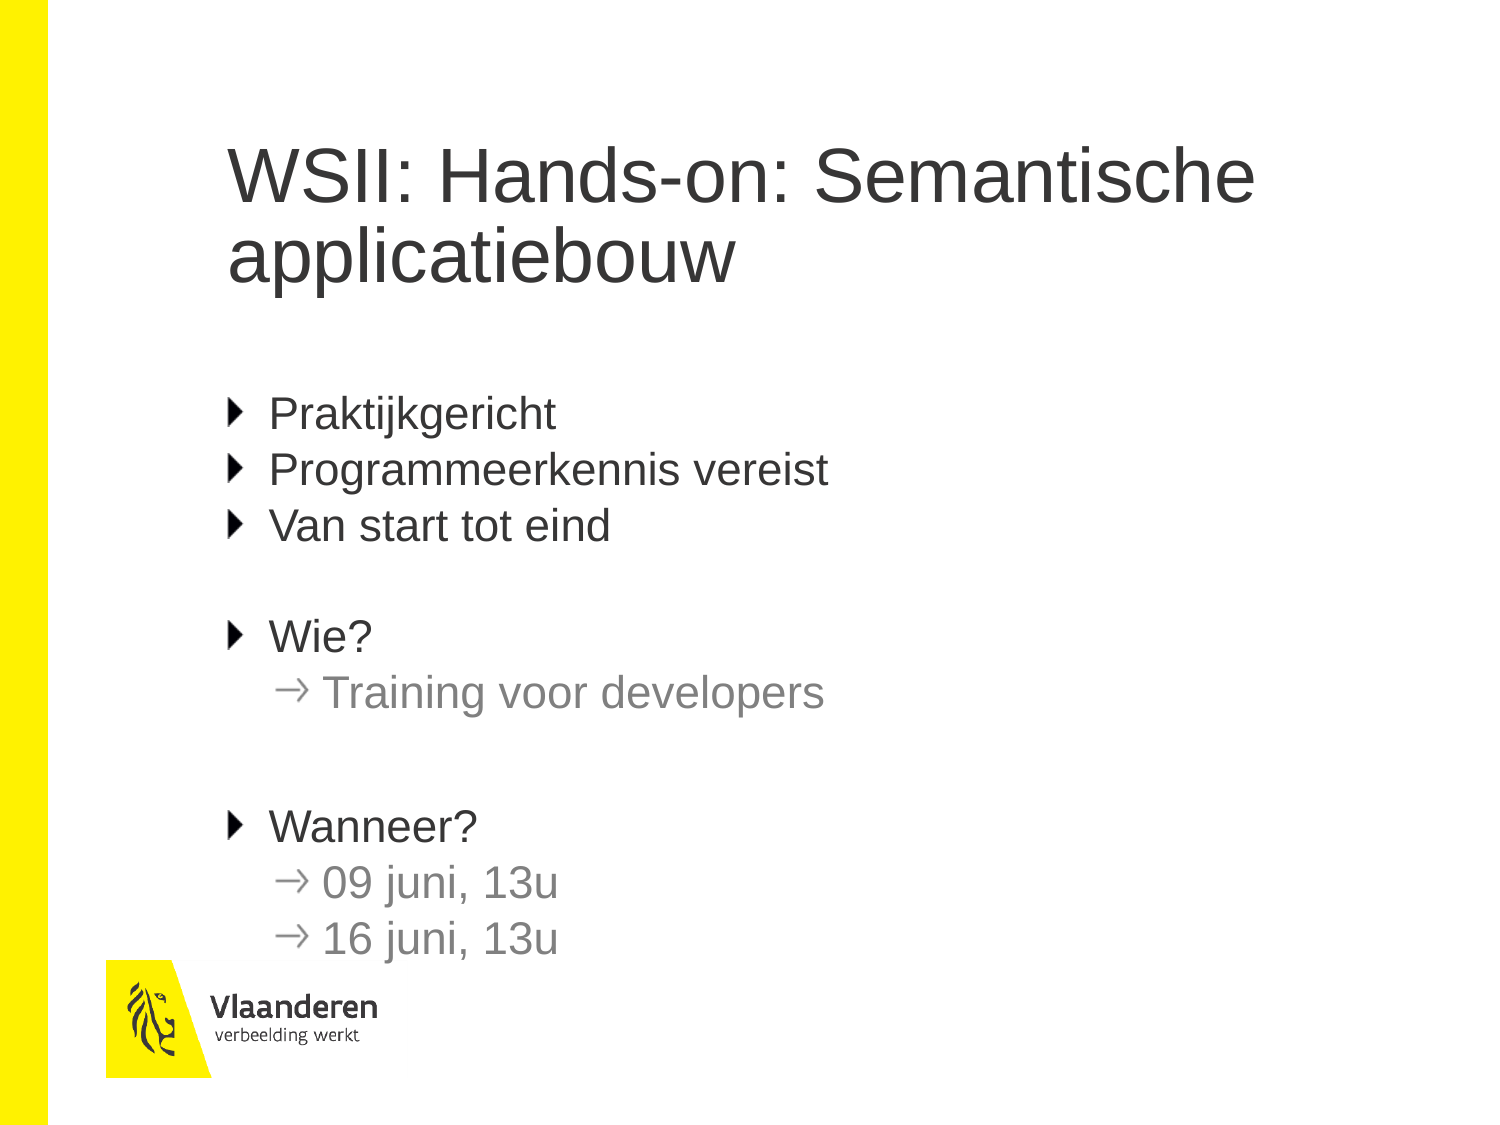

# WSII: Hands-on: Semantische applicatiebouw

Praktijkgericht
Programmeerkennis vereist
Van start tot eind

Wie?
Training voor developers

Wanneer?
09 juni, 13u
16 juni, 13u